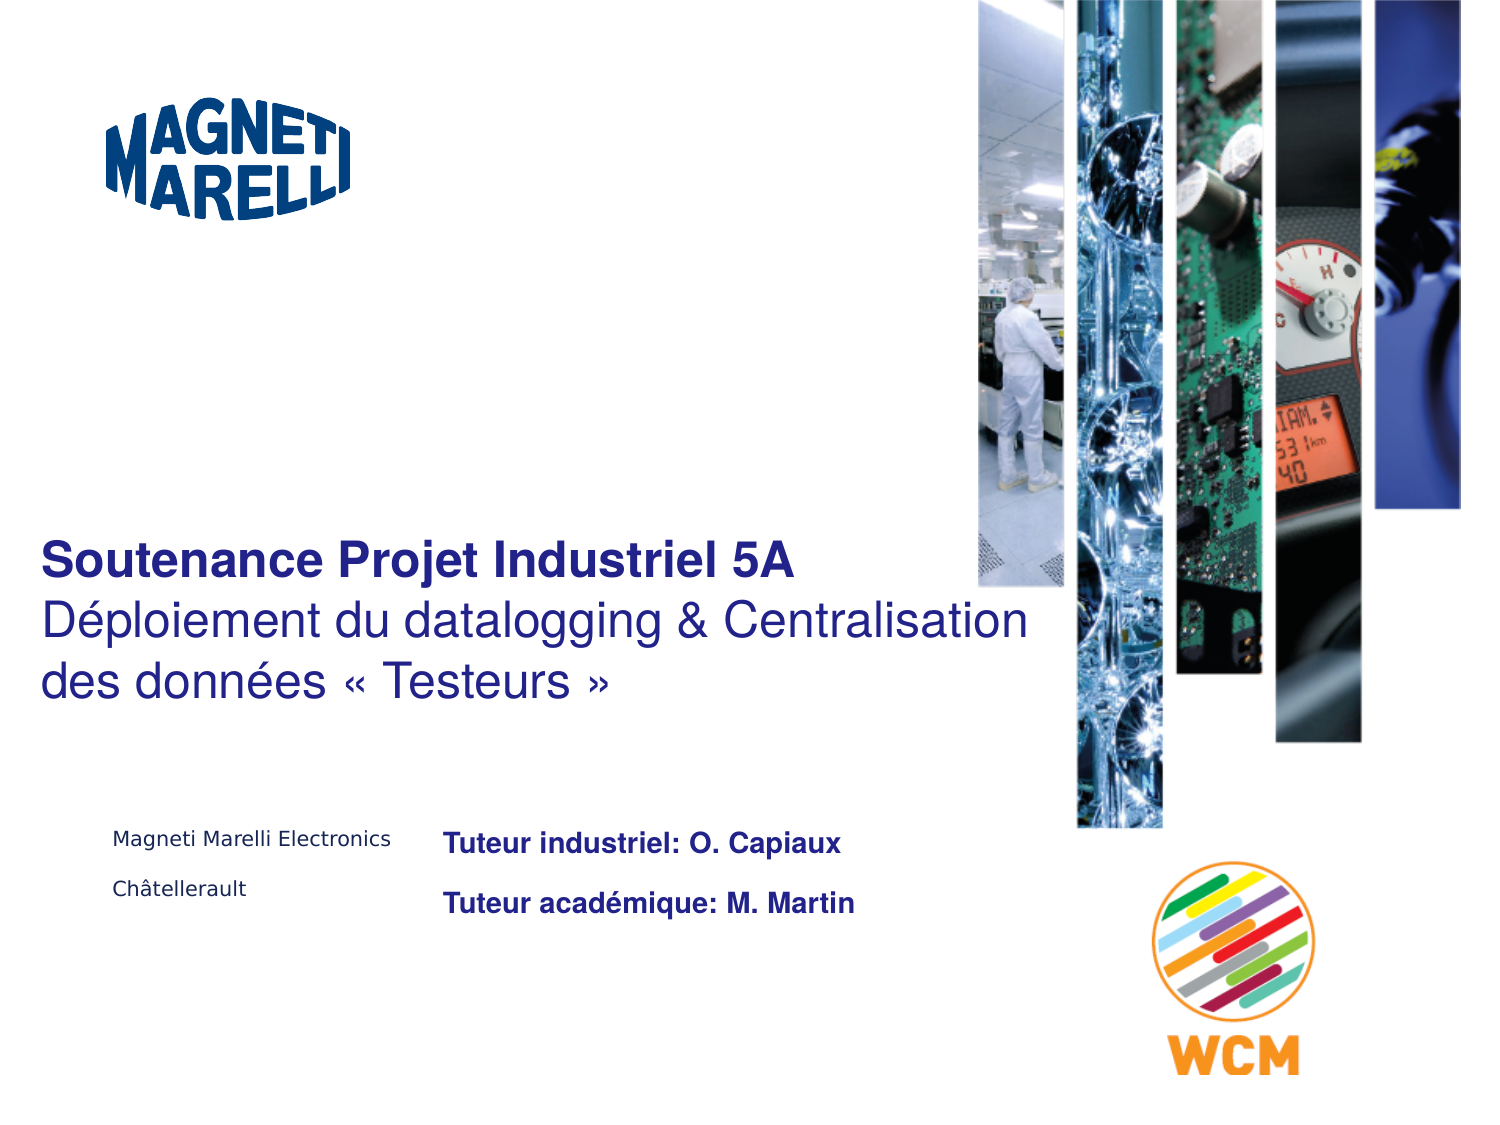

# Soutenance Projet Industriel 5A Déploiement du datalogging & Centralisation des données « Testeurs »
Tuteur industriel: O. Capiaux
Tuteur académique: M. Martin